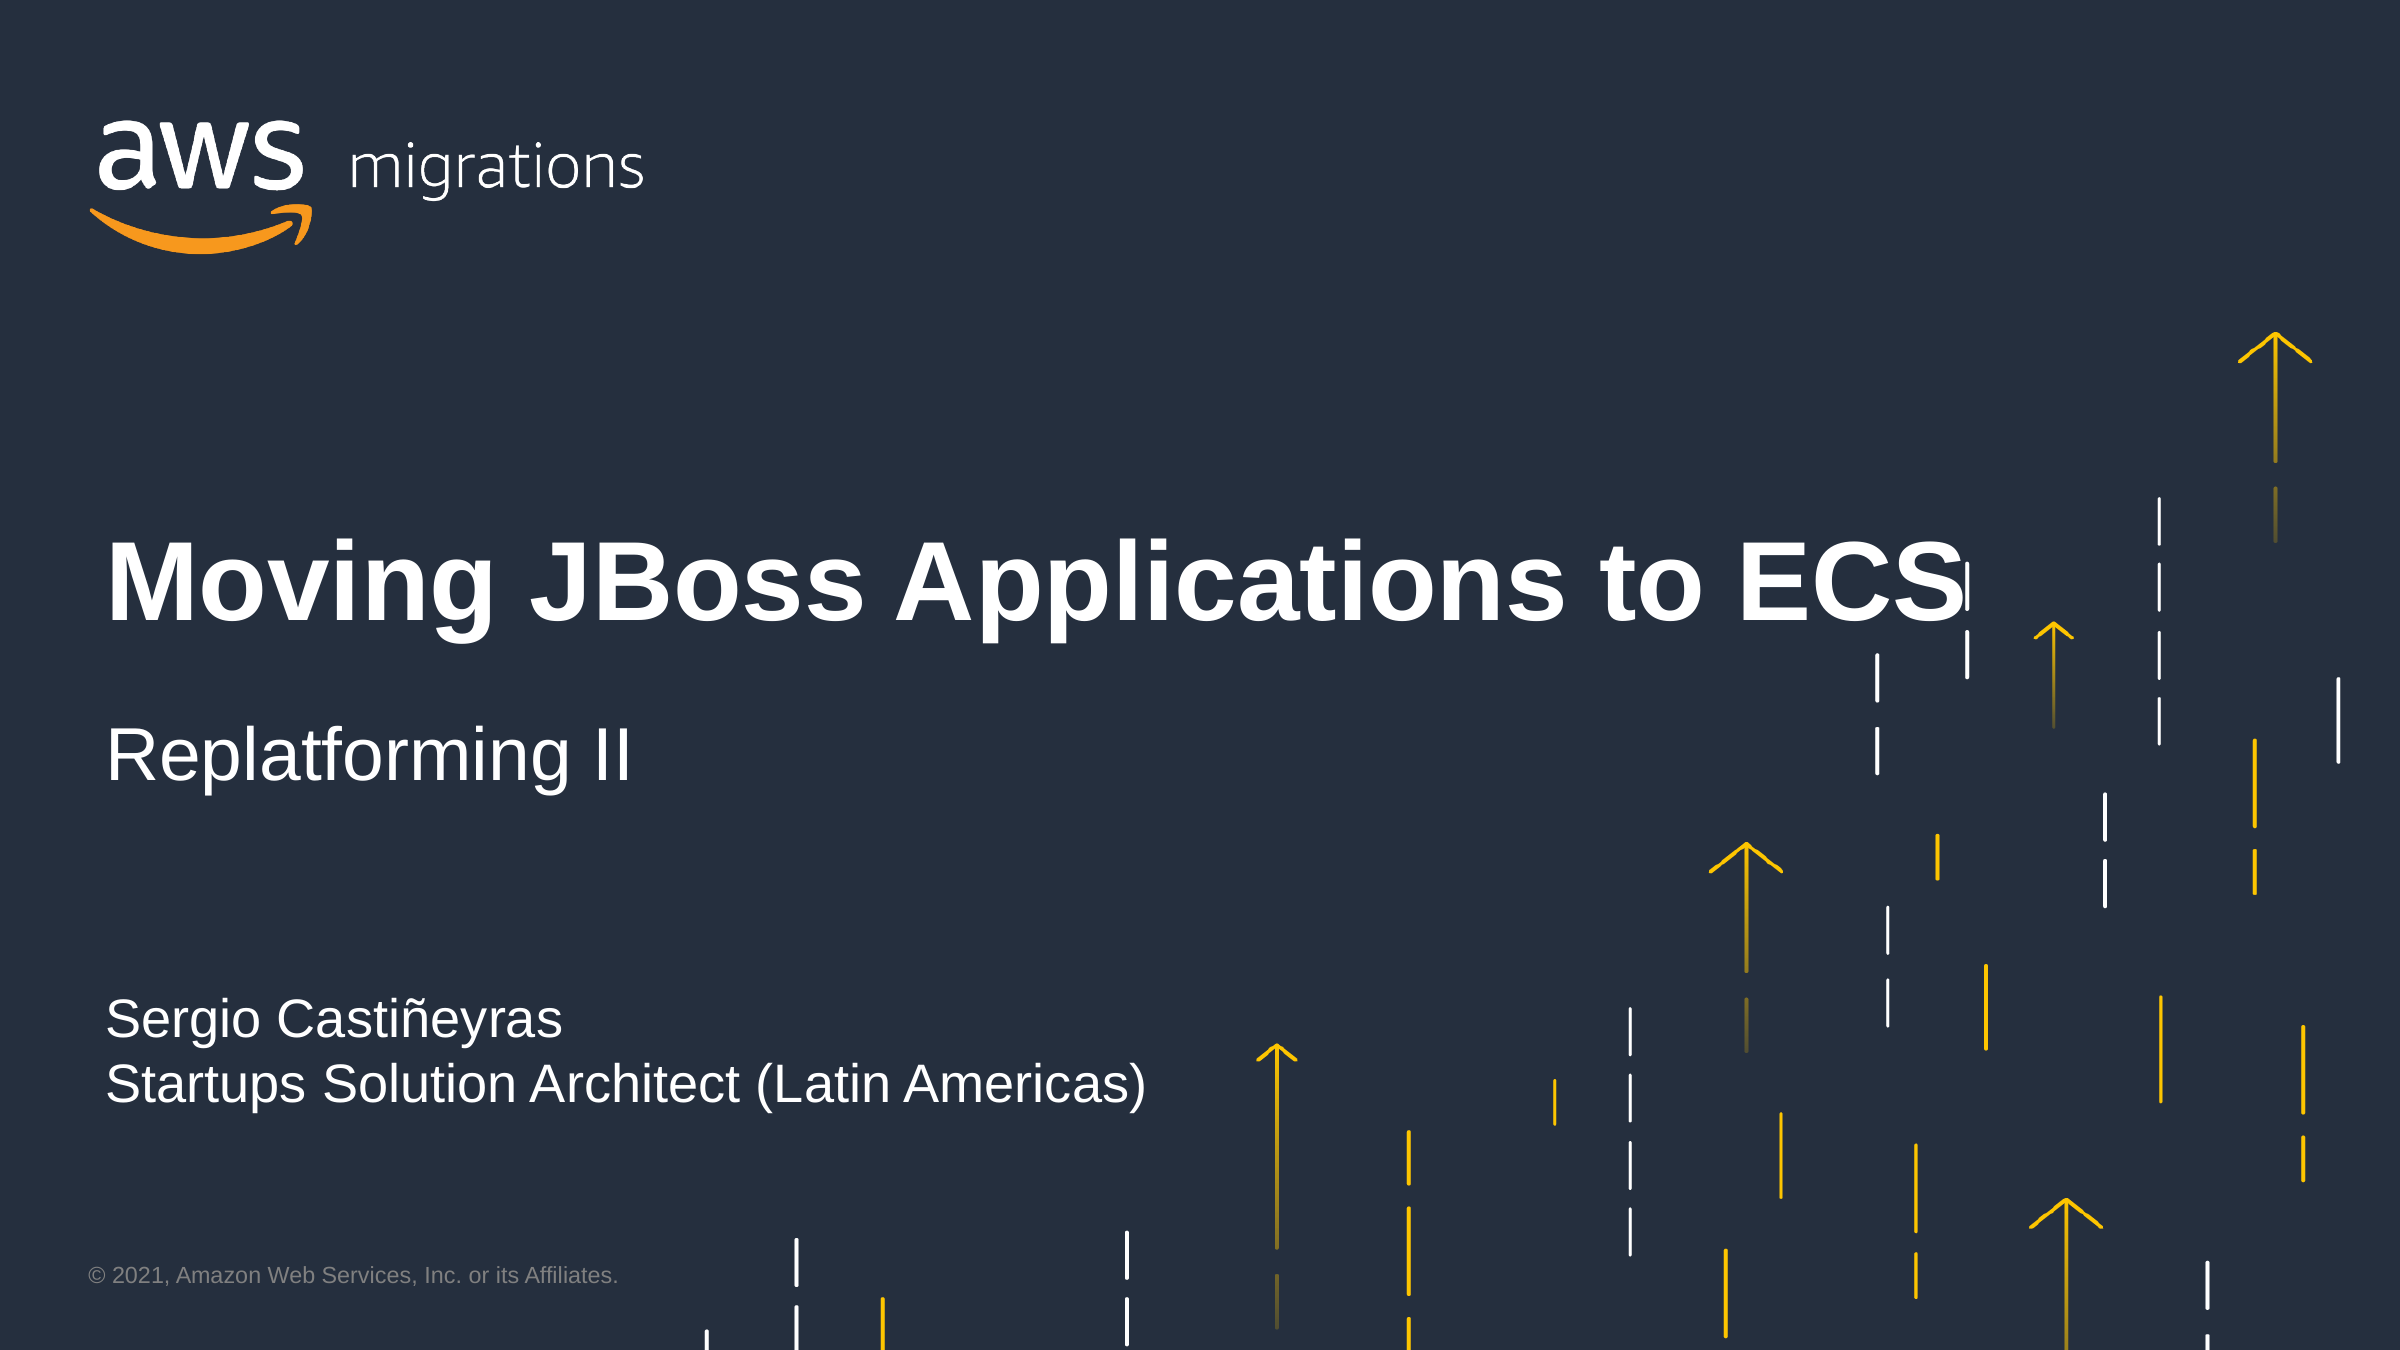

Moving JBoss Applications to ECS
Replatforming II
Sergio Castiñeyras
Startups Solution Architect (Latin Americas)